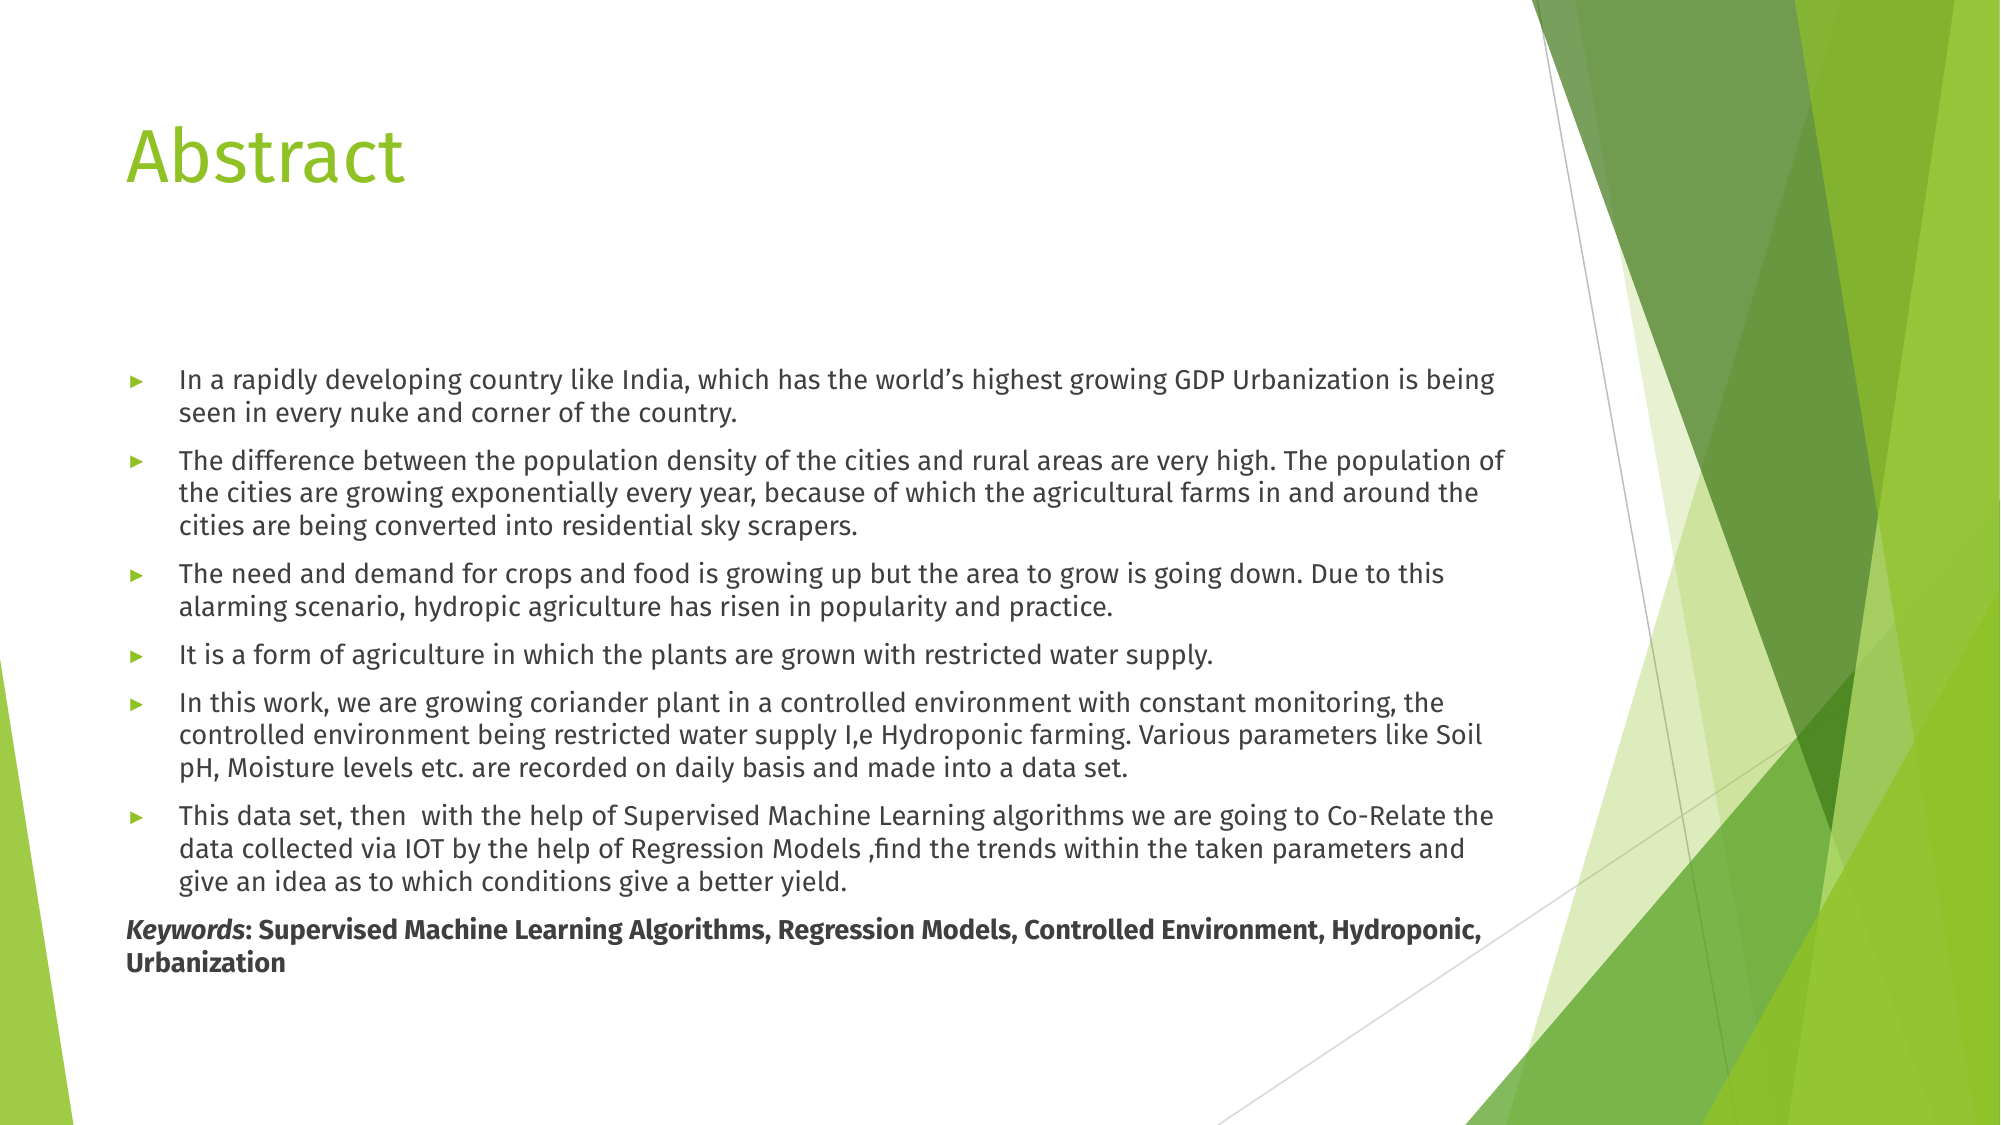

# Abstract
In a rapidly developing country like India, which has the world’s highest growing GDP Urbanization is being seen in every nuke and corner of the country.
The difference between the population density of the cities and rural areas are very high. The population of the cities are growing exponentially every year, because of which the agricultural farms in and around the cities are being converted into residential sky scrapers.
The need and demand for crops and food is growing up but the area to grow is going down. Due to this alarming scenario, hydropic agriculture has risen in popularity and practice.
It is a form of agriculture in which the plants are grown with restricted water supply.
In this work, we are growing coriander plant in a controlled environment with constant monitoring, the controlled environment being restricted water supply I,e Hydroponic farming. Various parameters like Soil pH, Moisture levels etc. are recorded on daily basis and made into a data set.
This data set, then  with the help of Supervised Machine Learning algorithms we are going to Co-Relate the data collected via IOT by the help of Regression Models ,find the trends within the taken parameters and give an idea as to which conditions give a better yield.
Keywords: Supervised Machine Learning Algorithms, Regression Models, Controlled Environment, Hydroponic, Urbanization